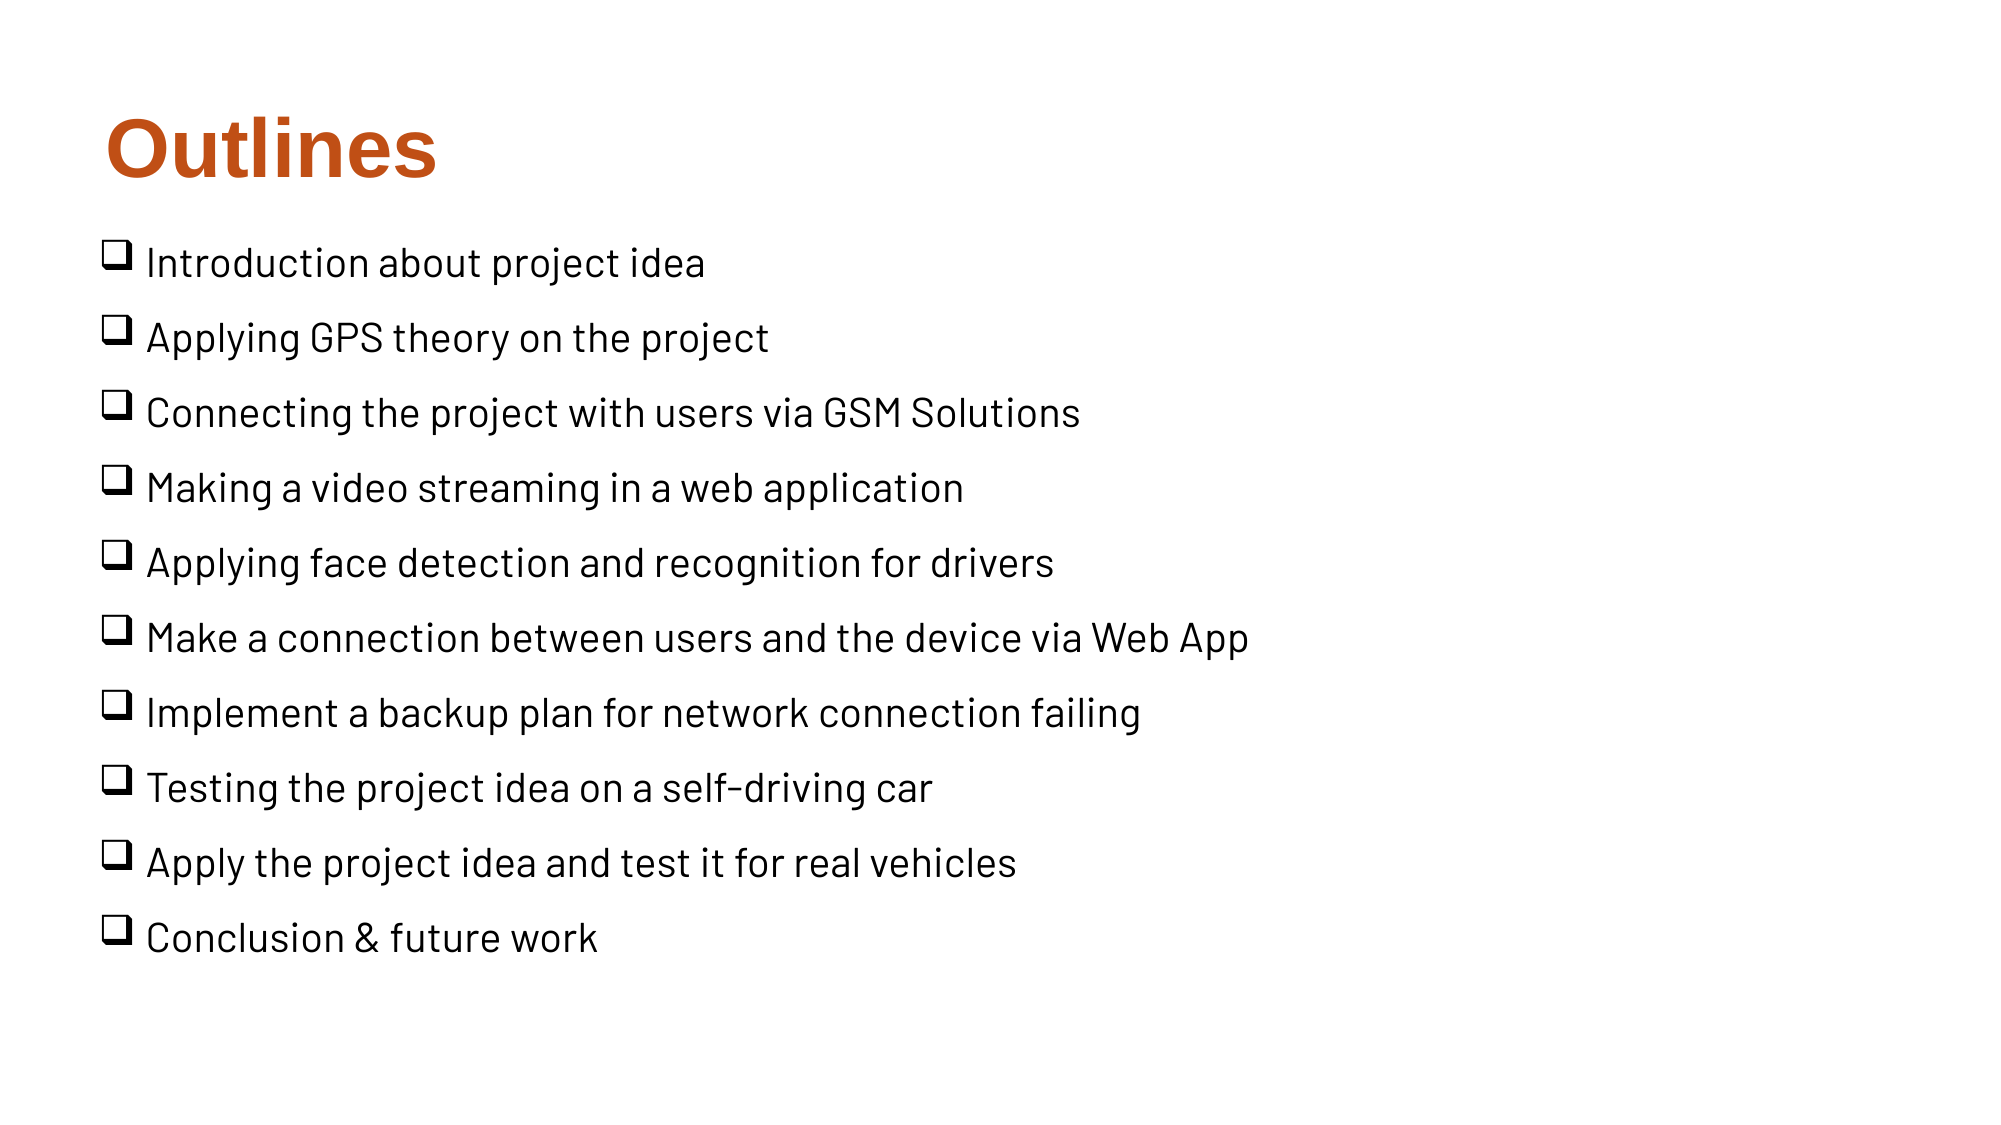

Outlines
Introduction about project idea
Applying GPS theory on the project
Connecting the project with users via GSM Solutions
Making a video streaming in a web application
Applying face detection and recognition for drivers
Make a connection between users and the device via Web App
Implement a backup plan for network connection failing
Testing the project idea on a self-driving car
Apply the project idea and test it for real vehicles
Conclusion & future work